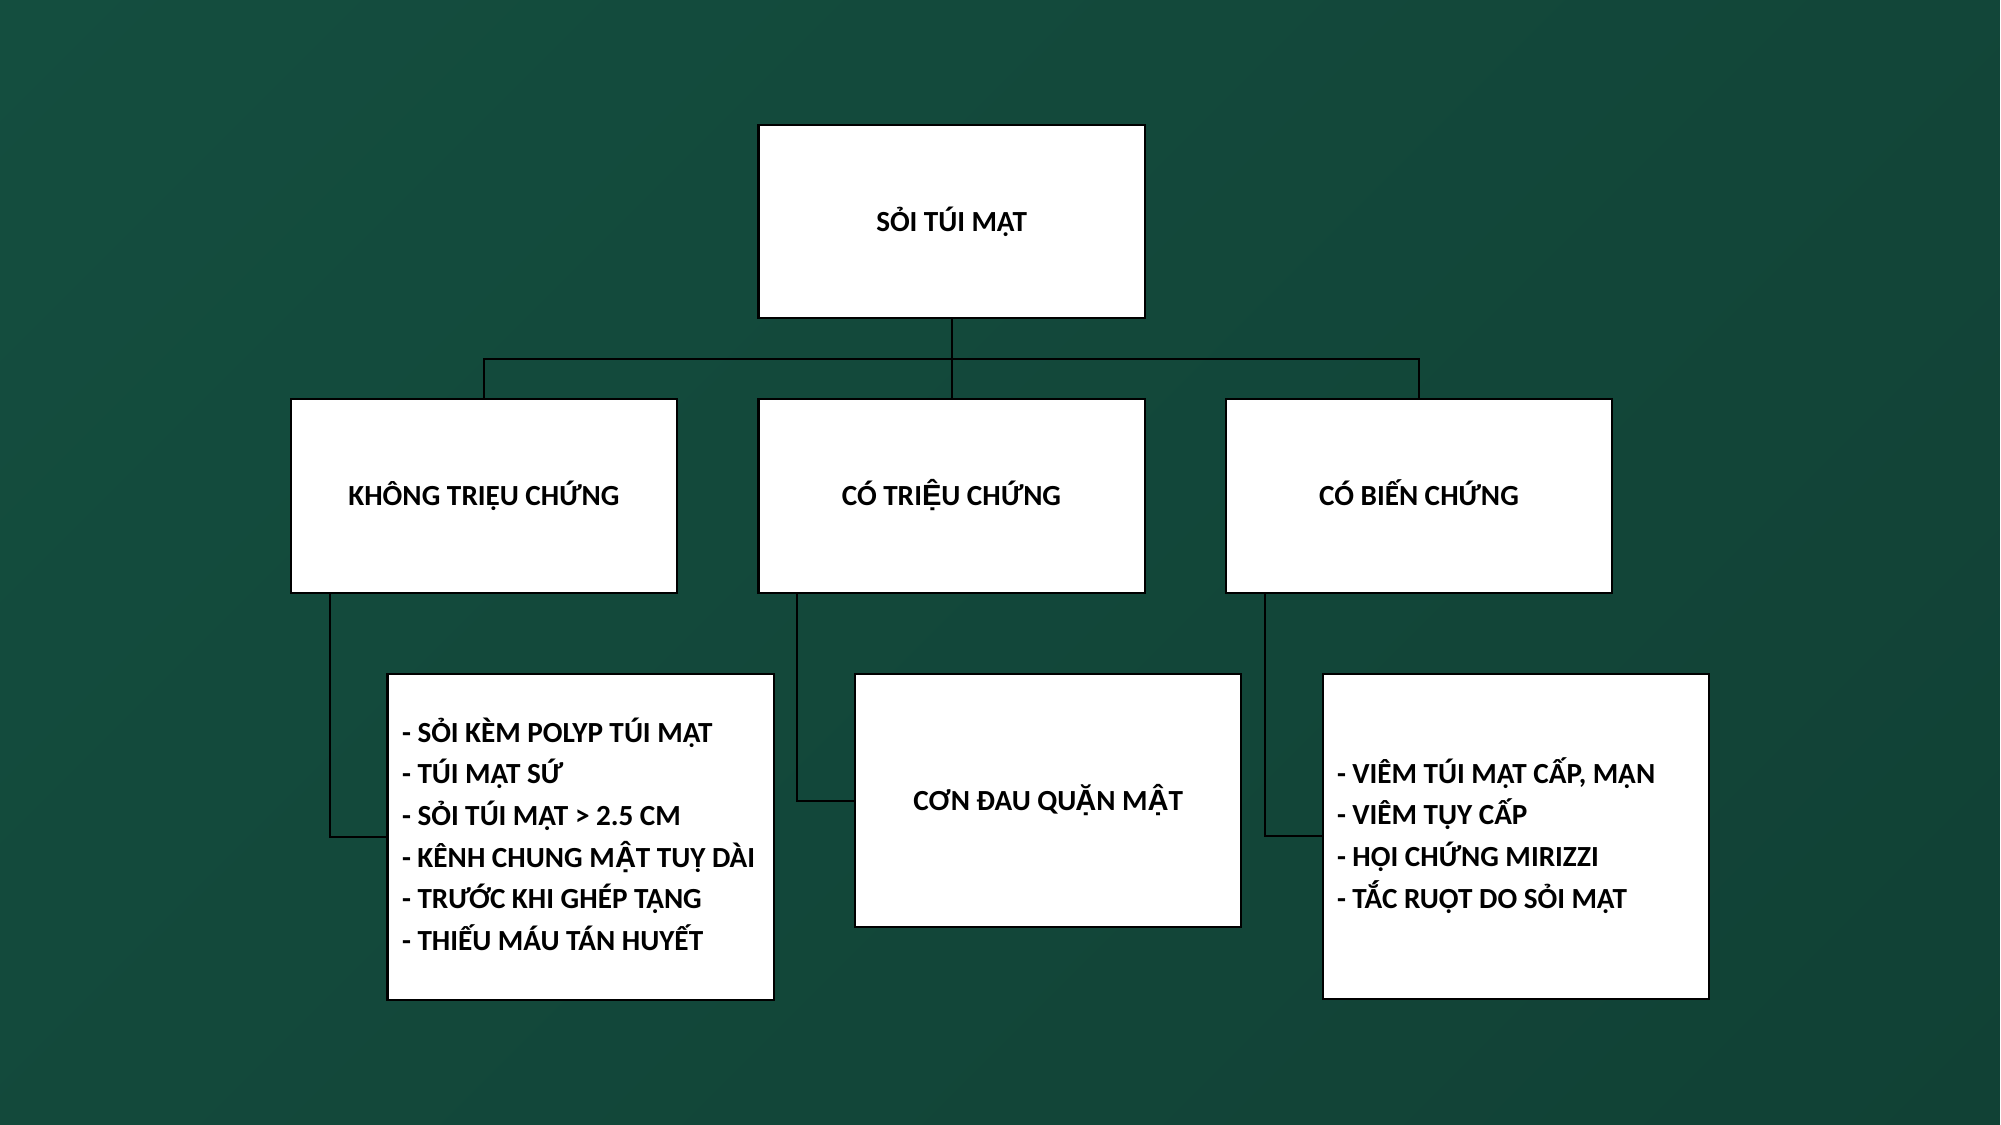

SỎI TÚI MẬT
KHÔNG TRIỆU CHỨNG
  - SỎI KÈM POLYP TÚI MẬT
  - TÚI MẬT SỨ
  - SỎI TÚI MẬT > 2.5 CM
  - KÊNH CHUNG MẬT TUỴ DÀI
  - TRƯỚC KHI GHÉP TẠNG
  - THIẾU MÁU TÁN HUYẾT
CÓ TRIỆU CHỨNG
CƠN ĐAU QUẶN MẬT
CÓ BIẾN CHỨNG
  - VIÊM TÚI MẬT CẤP, MẠN
  - VIÊM TỤY CẤP
  - HỘI CHỨNG MIRIZZI
  - TẮC RUỘT DO SỎI MẬT